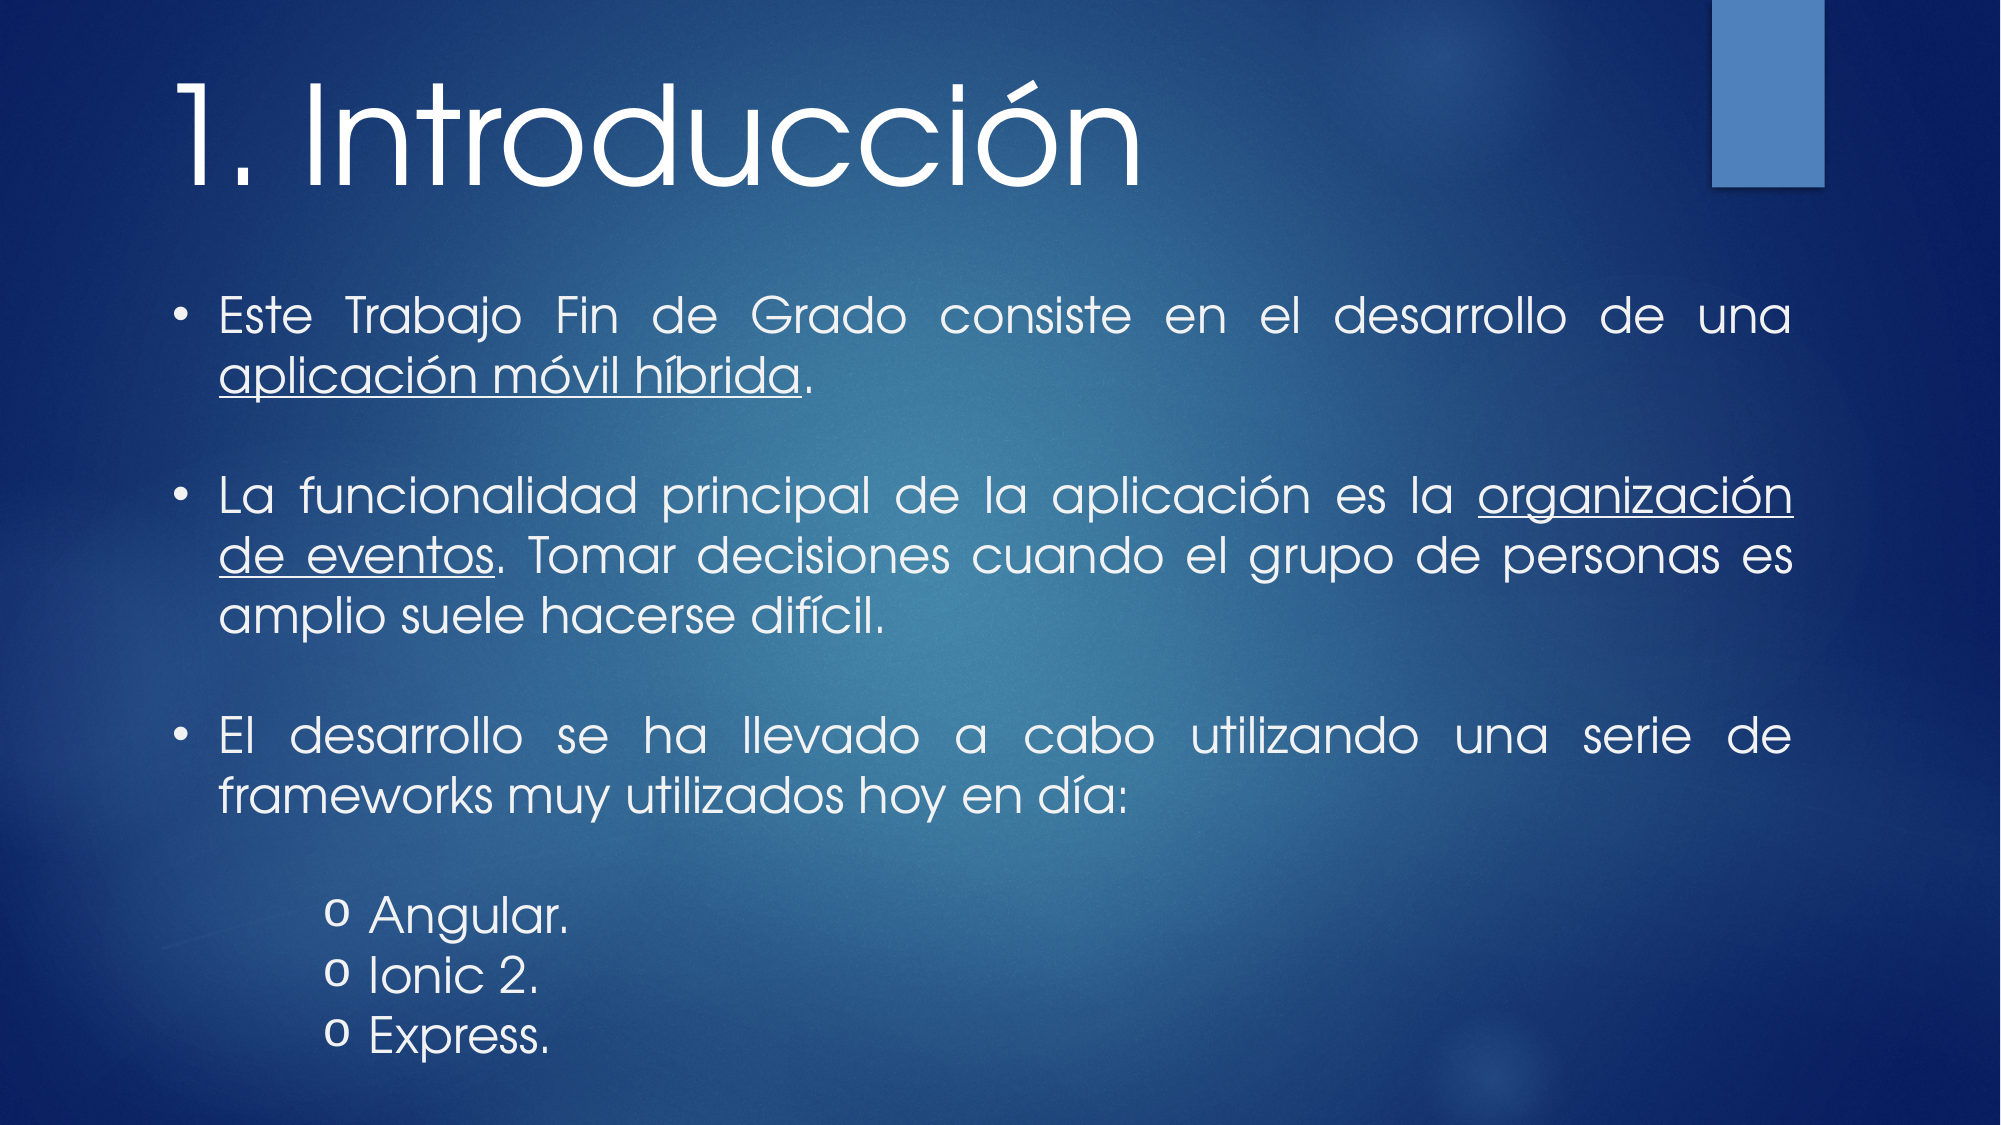

# 1. Introducción
Este Trabajo Fin de Grado consiste en el desarrollo de una aplicación móvil híbrida.

La funcionalidad principal de la aplicación es la organización de eventos. Tomar decisiones cuando el grupo de personas es amplio suele hacerse difícil.

El desarrollo se ha llevado a cabo utilizando una serie de frameworks muy utilizados hoy en día:

Angular.
Ionic 2.
Express.